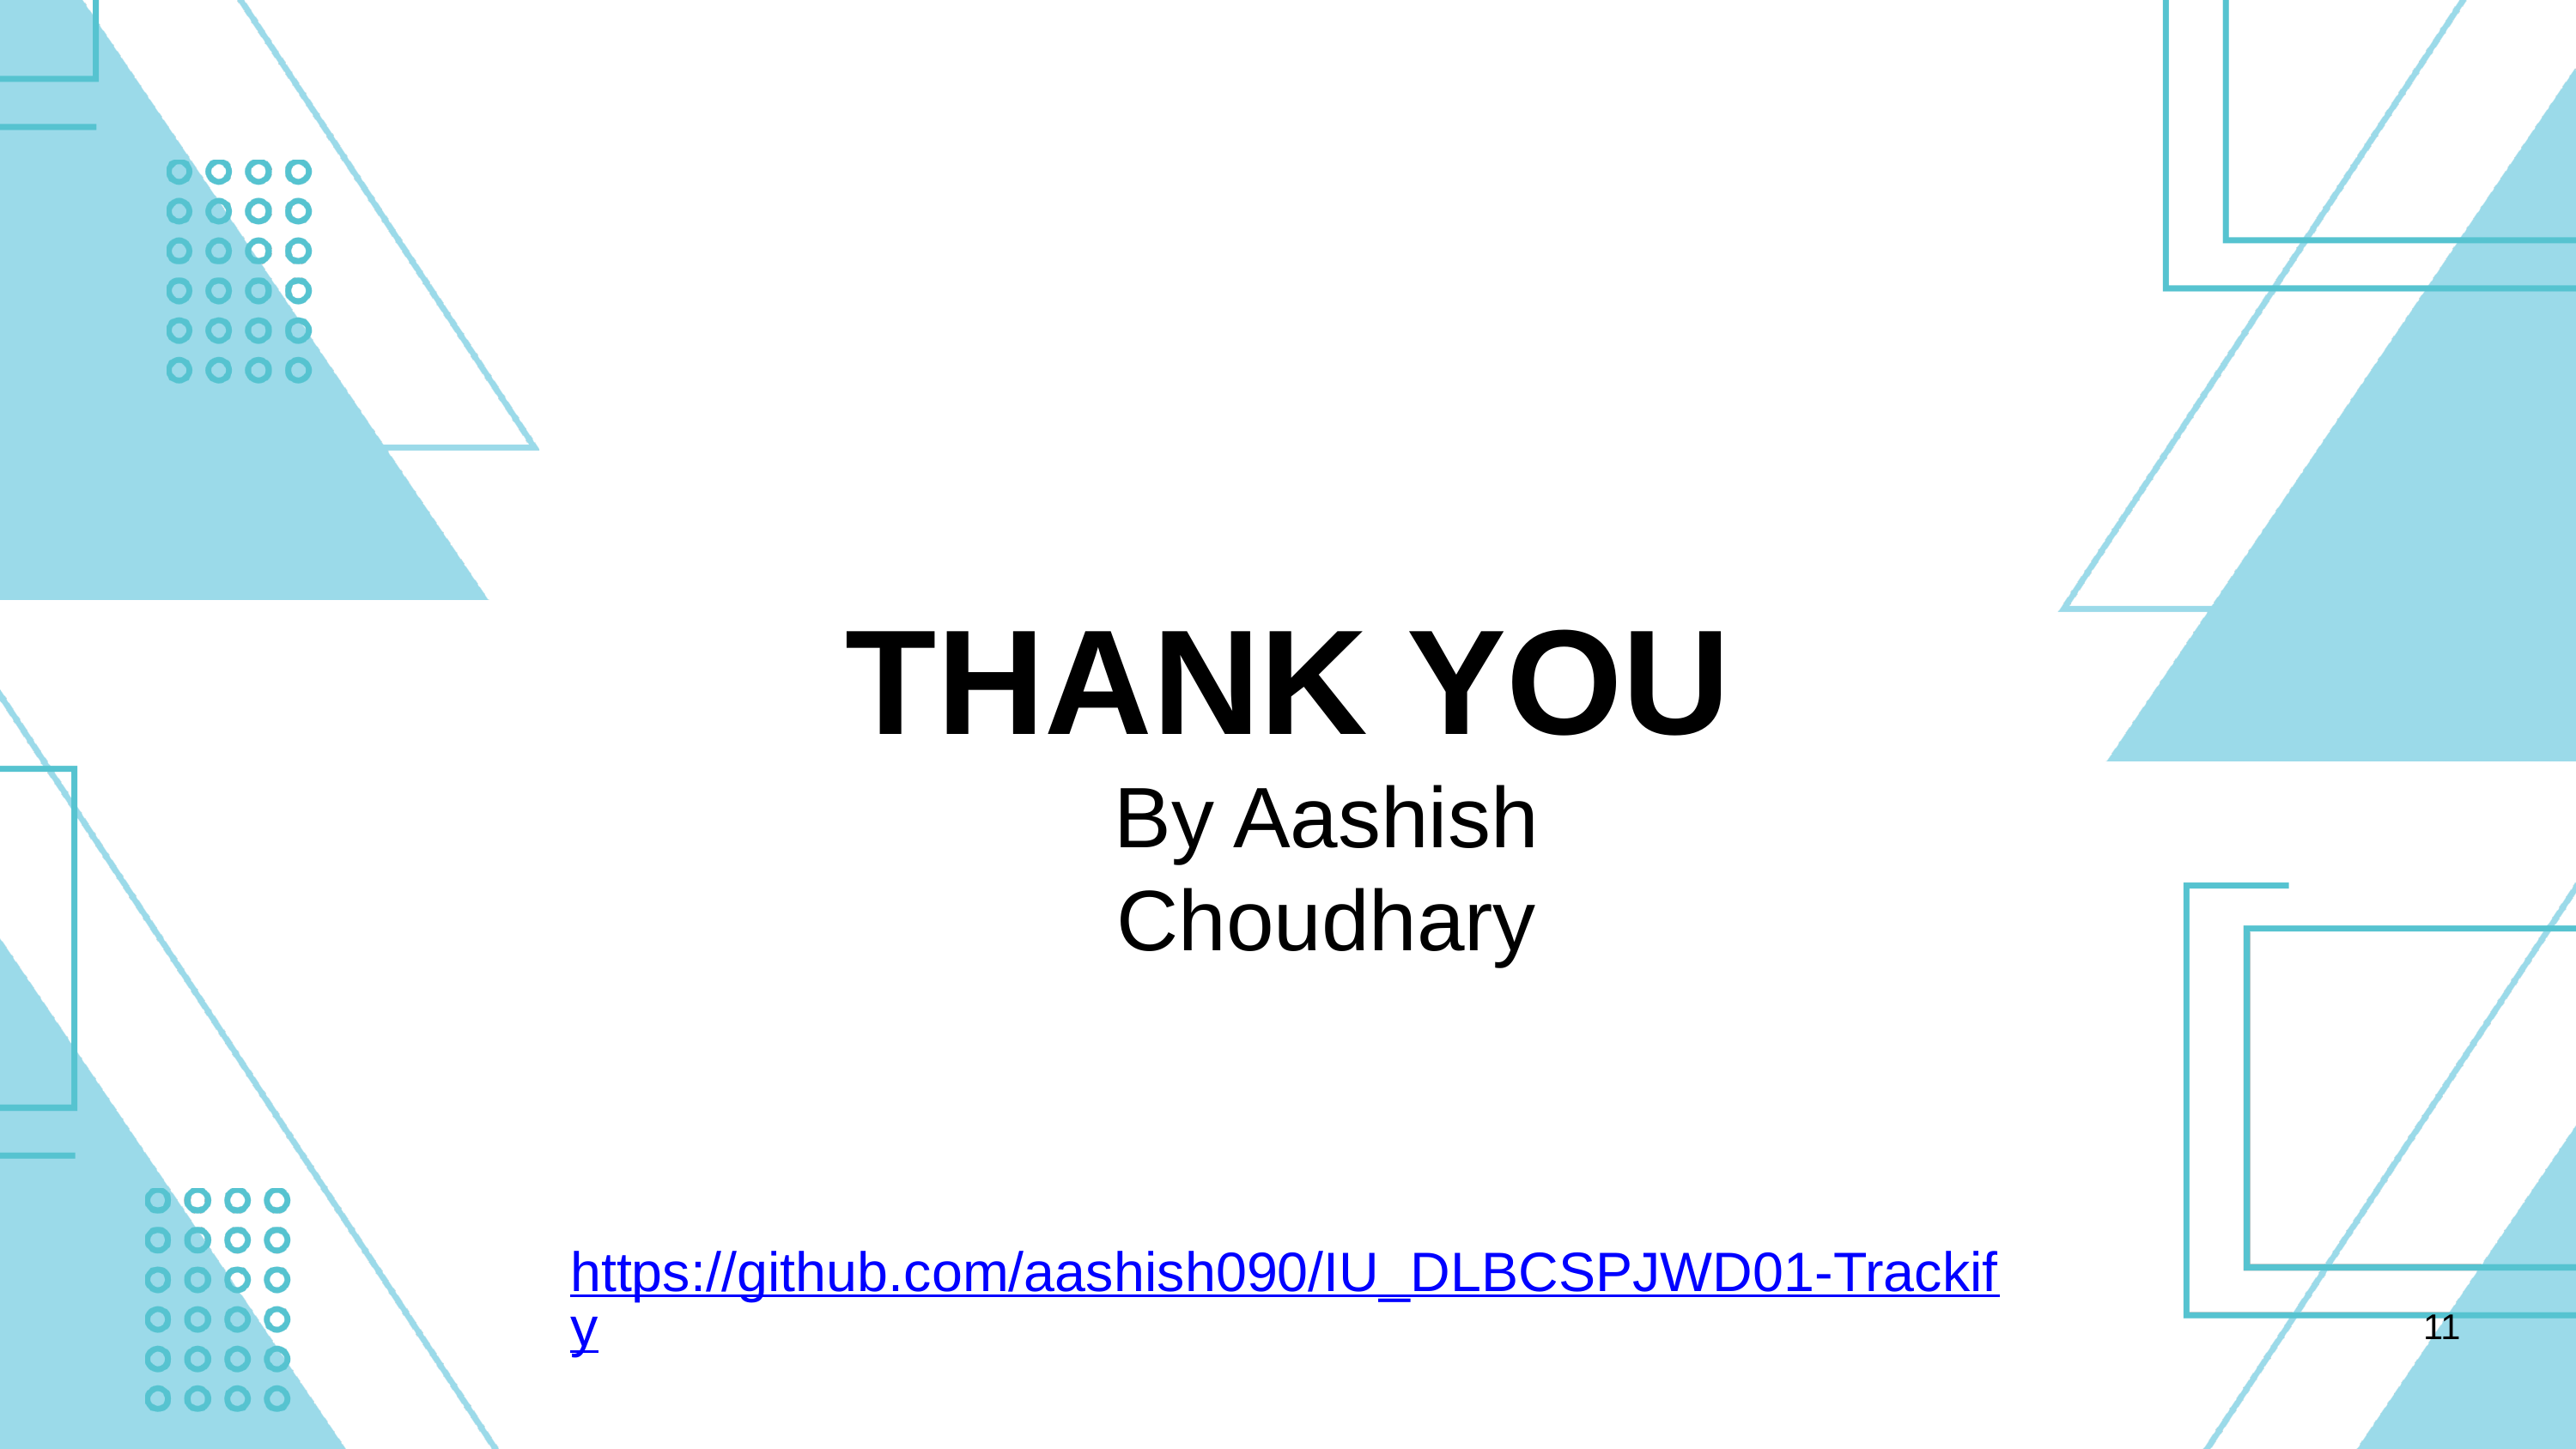

THANK YOU

By Aashish Choudhary

https://github.com/aashish090/IU_DLBCSPJWD01-Trackify
11